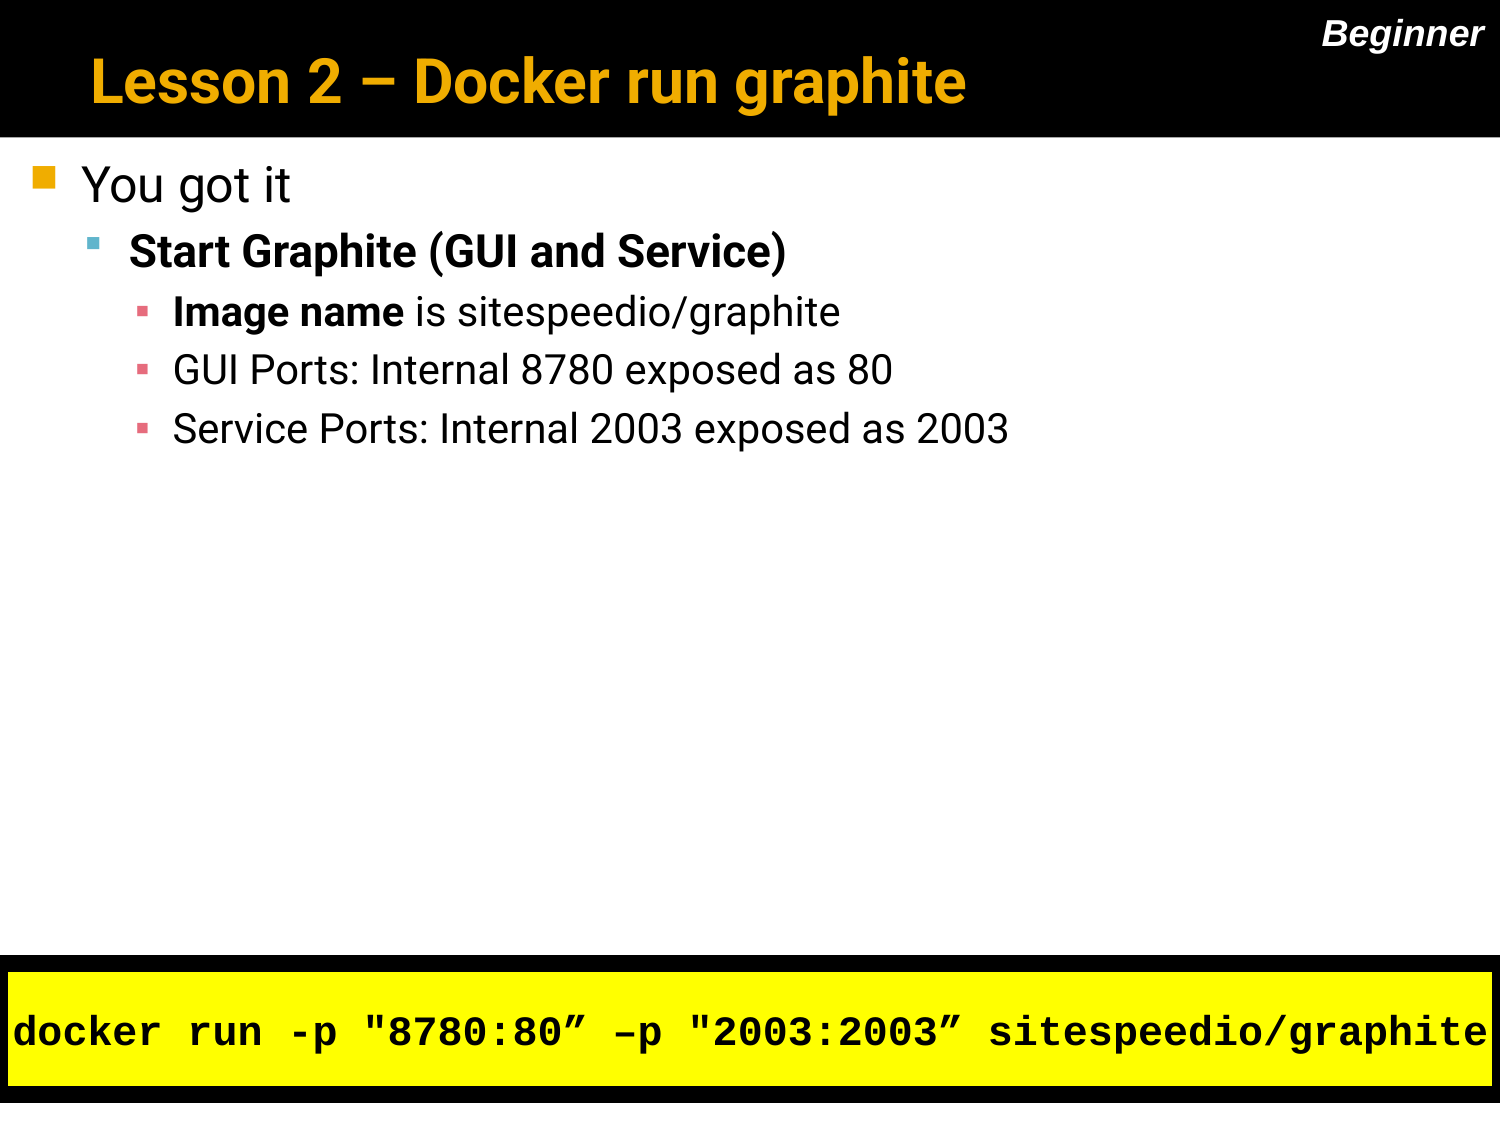

Beginner
# Lesson 2 – Docker run graphite
You got it
Start Graphite (GUI and Service)
Image name is sitespeedio/graphite
GUI Ports: Internal 8780 exposed as 80
Service Ports: Internal 2003 exposed as 2003

docker run -p "8780:80” –p "2003:2003” sitespeedio/graphite

33